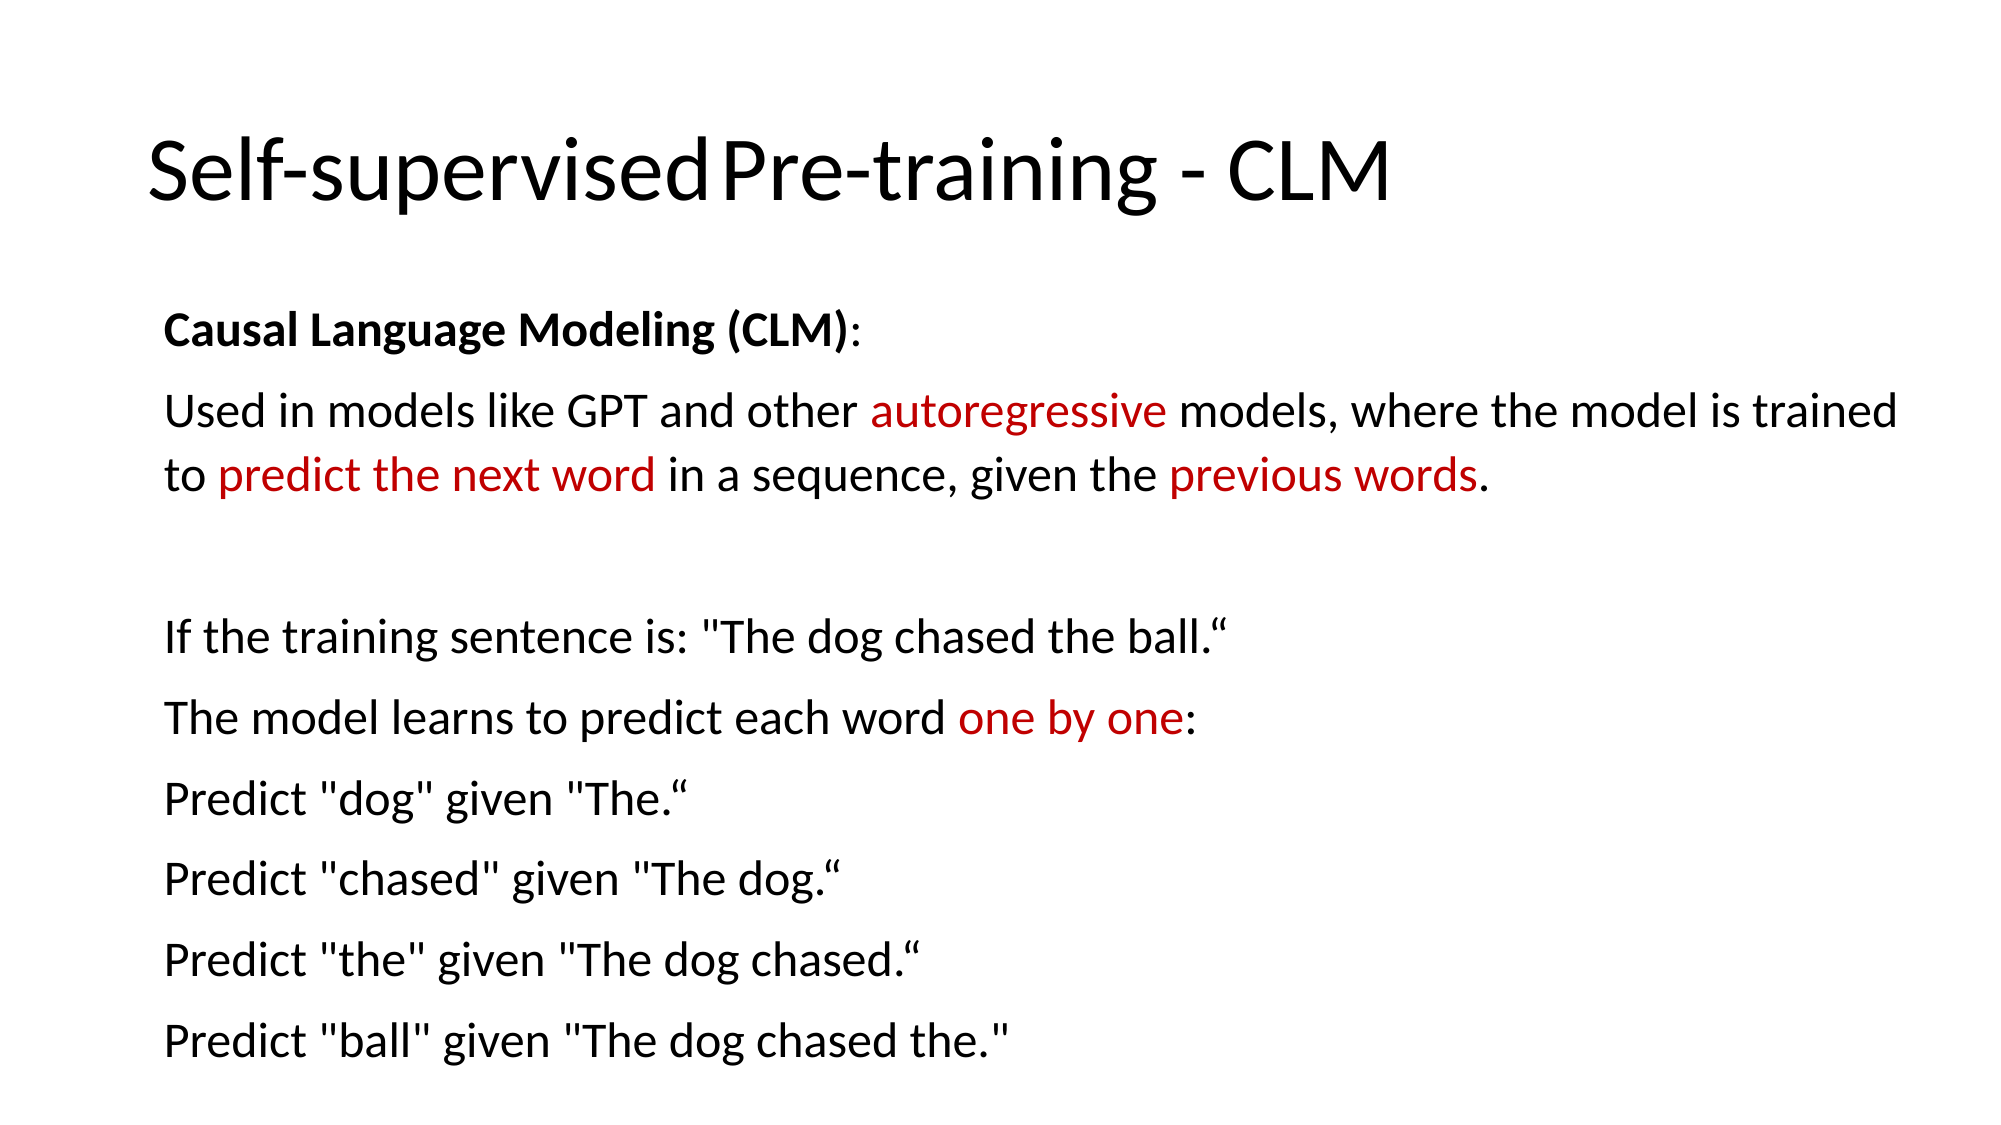

# Self-supervised Pre-training - CLM
Causal Language Modeling (CLM):
Used in models like GPT and other autoregressive models, where the model is trained to predict the next word in a sequence, given the previous words.

If the training sentence is: "The dog chased the ball.“
The model learns to predict each word one by one:
Predict "dog" given "The.“
Predict "chased" given "The dog.“
Predict "the" given "The dog chased.“
Predict "ball" given "The dog chased the."